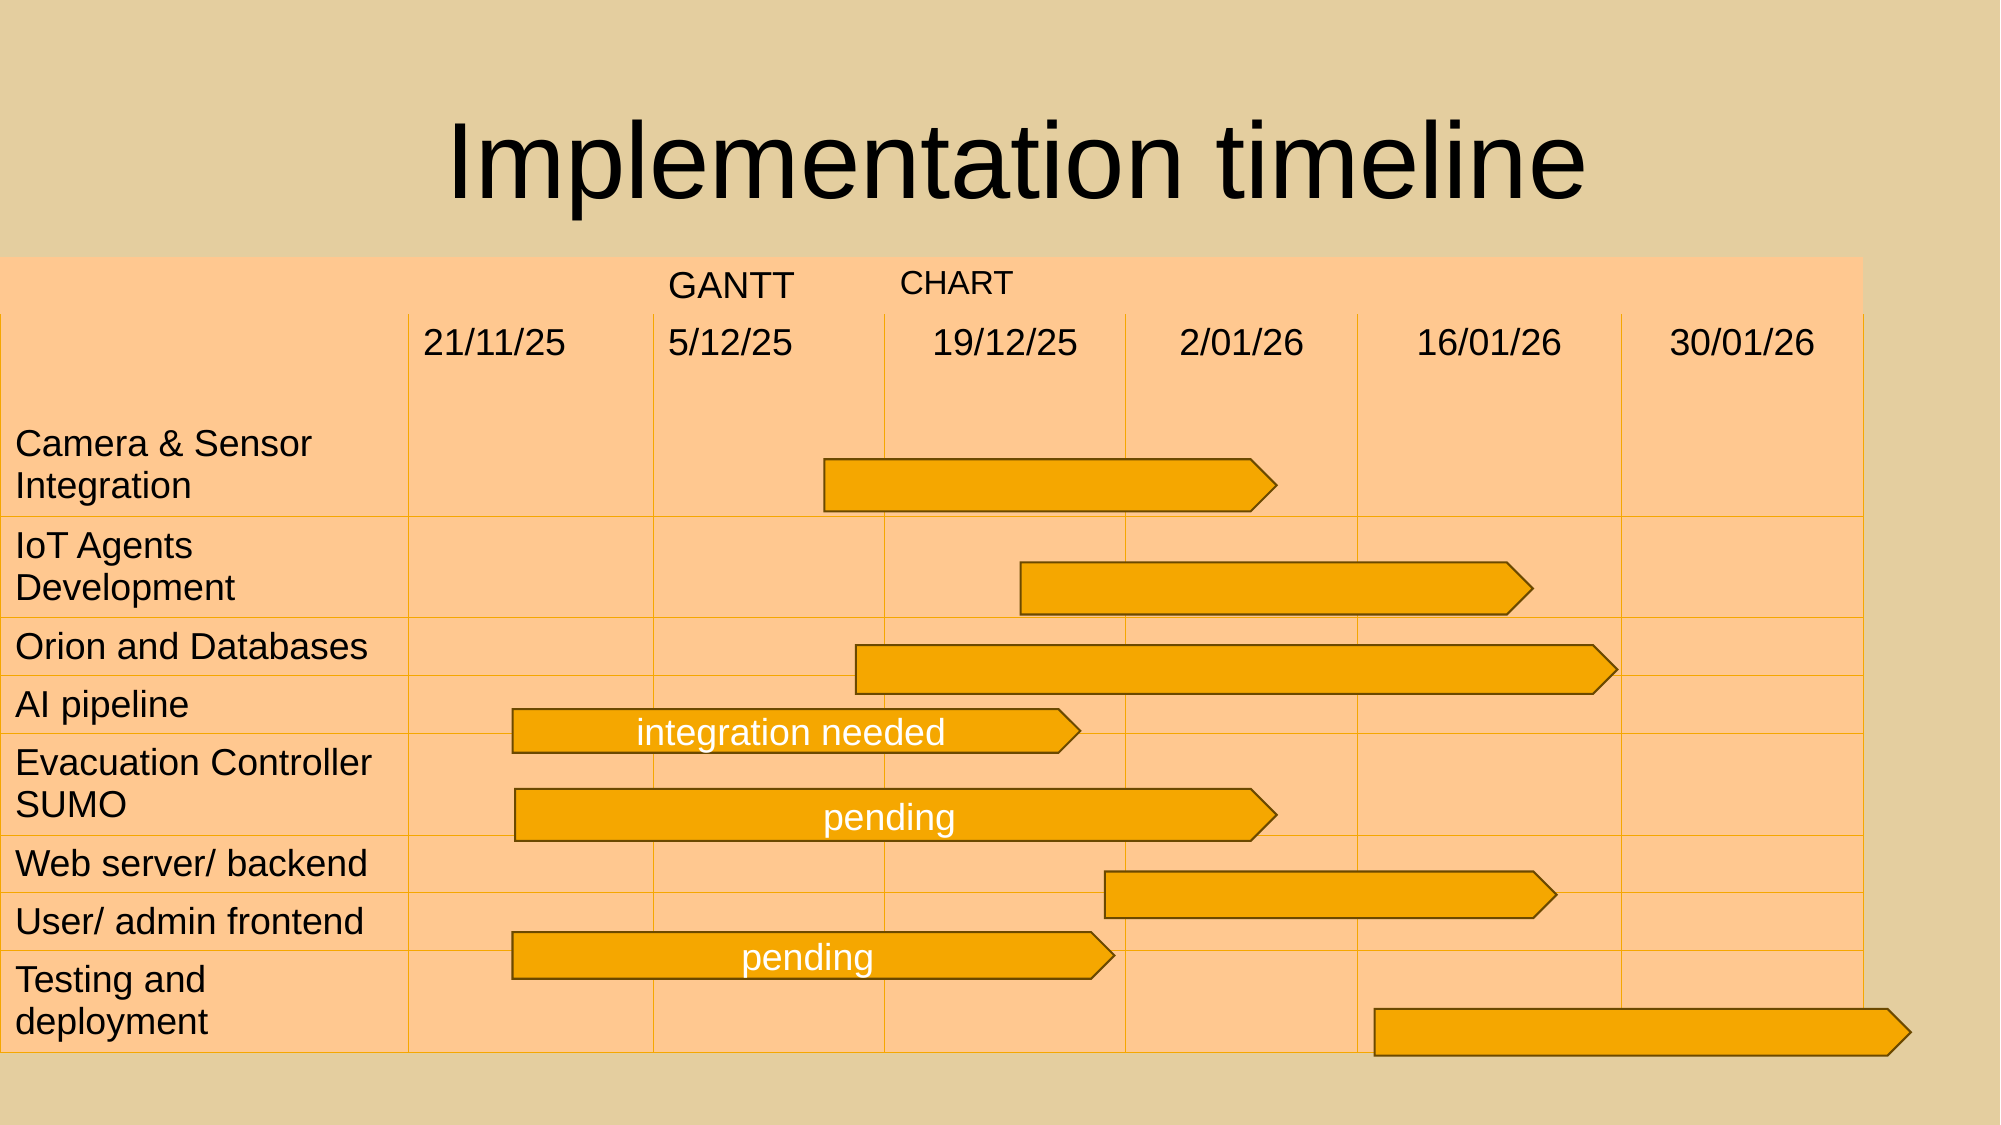

# Implementation timeline
|  |  | GANTT | CHART |  |  |  |
| --- | --- | --- | --- | --- | --- | --- |
|  | 21/11/25 | 5/12/25 | 19/12/25 | 2/01/26 | 16/01/26 | 30/01/26 |
| Camera & Sensor Integration |  |  |  |  |  |  |
| IoT Agents Development |  |  |  |  |  |  |
| Orion and Databases |  |  |  |  |  |  |
| AI pipeline |  |  |  |  |  |  |
| Evacuation Controller SUMO |  |  |  |  |  |  |
| Web server/ backend |  |  |  |  |  |  |
| User/ admin frontend |  |  |  |  |  |  |
| Testing and deployment |  |  |  |  |  |  |

integration needed
pending

pending